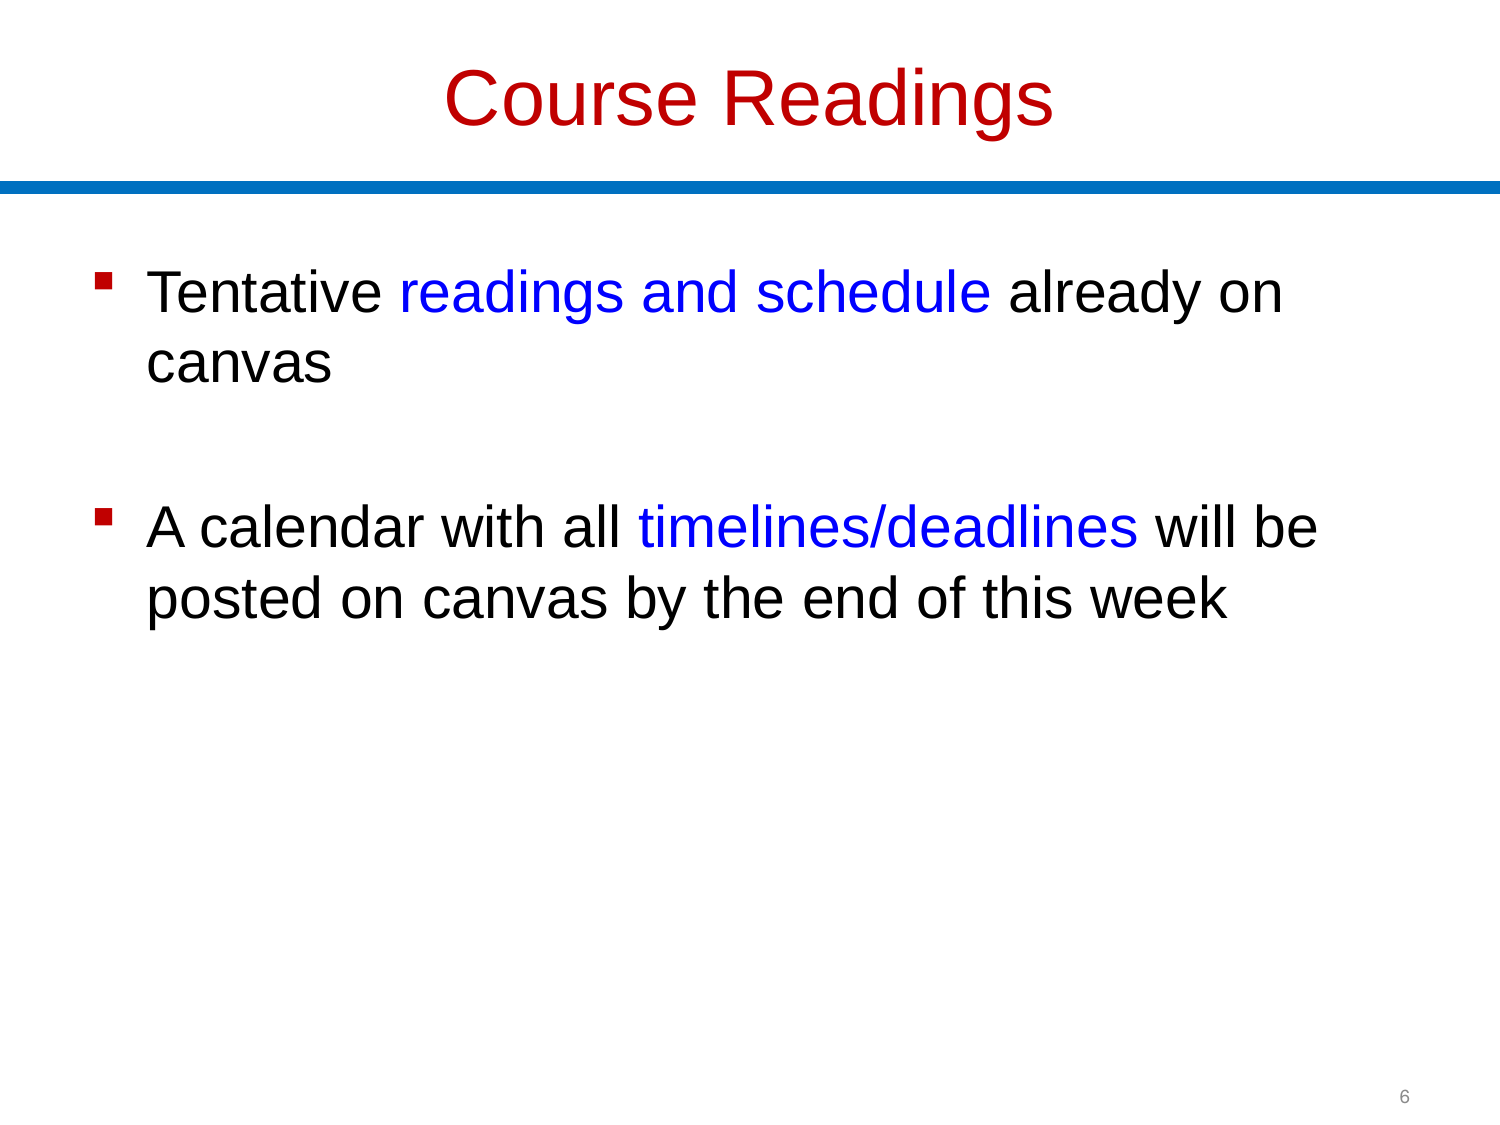

# Course Readings
Tentative readings and schedule already on canvas

A calendar with all timelines/deadlines will be posted on canvas by the end of this week
6